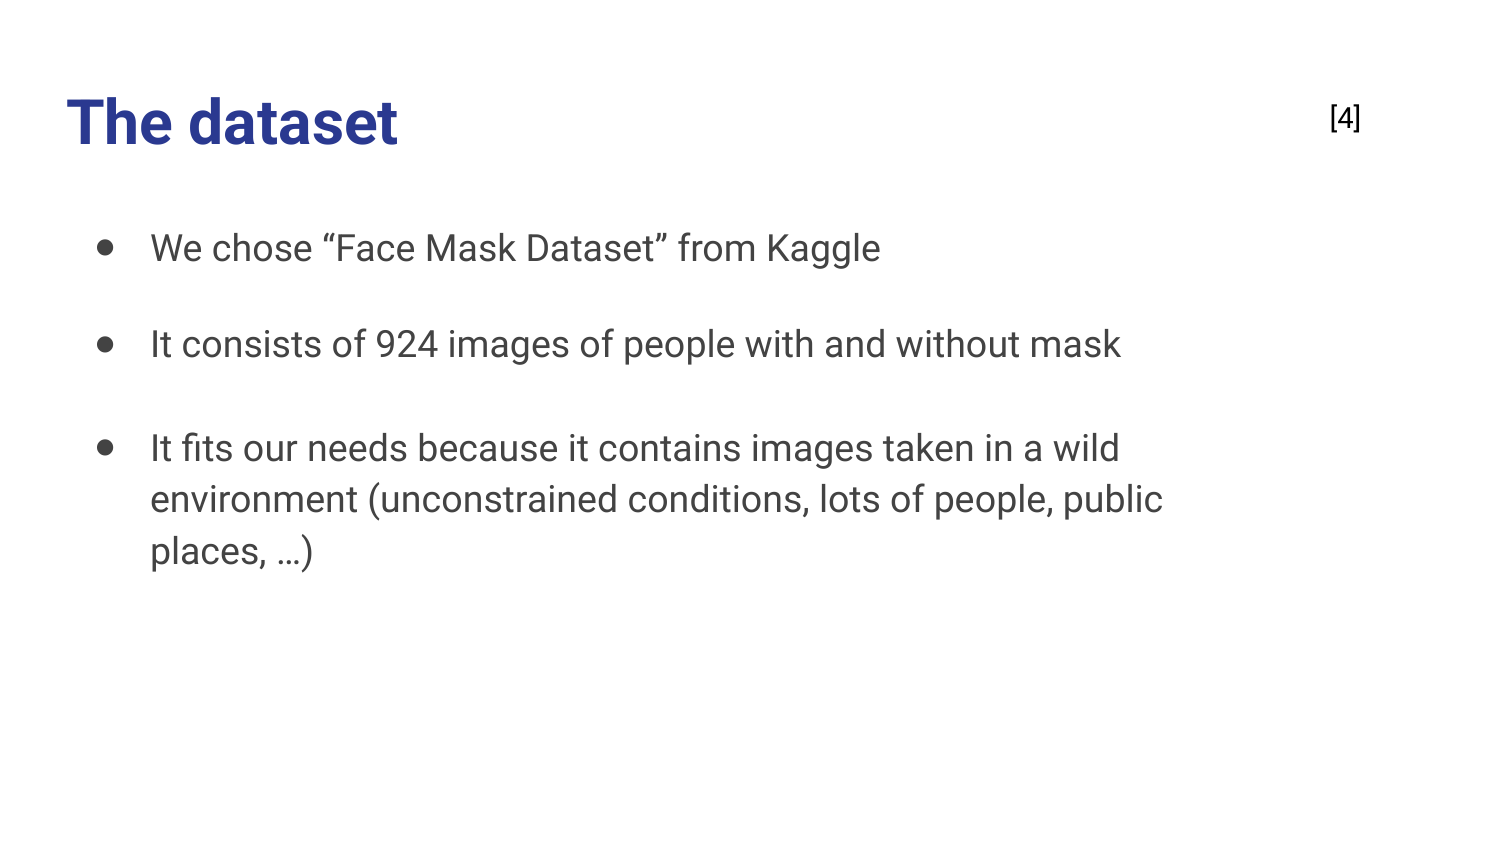

# The dataset
[4]
We chose “Face Mask Dataset” from Kaggle
It consists of 924 images of people with and without mask
It fits our needs because it contains images taken in a wild environment (unconstrained conditions, lots of people, public places, …)